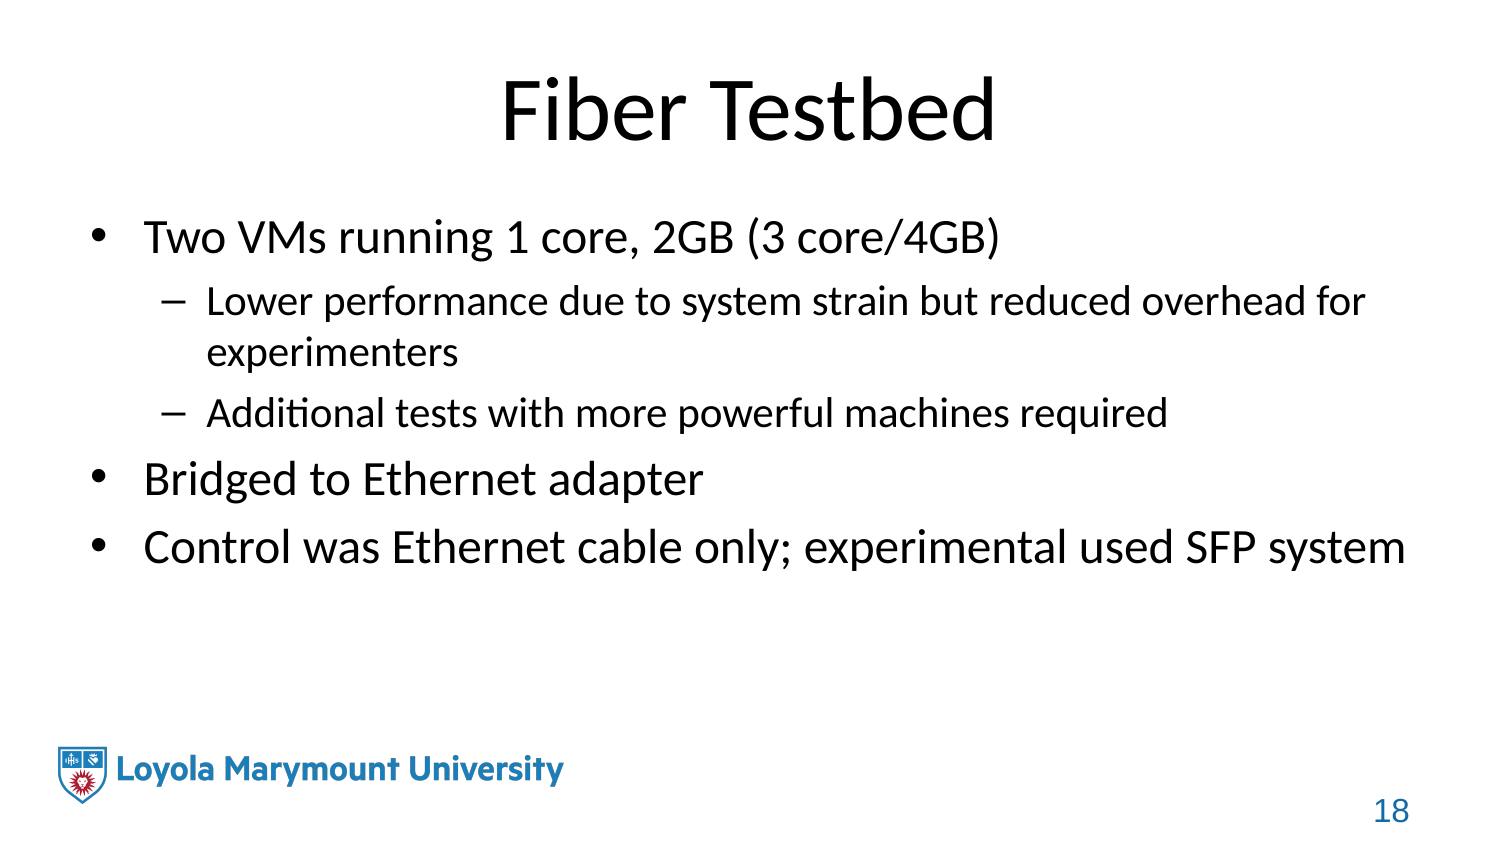

# Fiber Testbed
Two VMs running 1 core, 2GB (3 core/4GB)
Lower performance due to system strain but reduced overhead for experimenters
Additional tests with more powerful machines required
Bridged to Ethernet adapter
Control was Ethernet cable only; experimental used SFP system
18